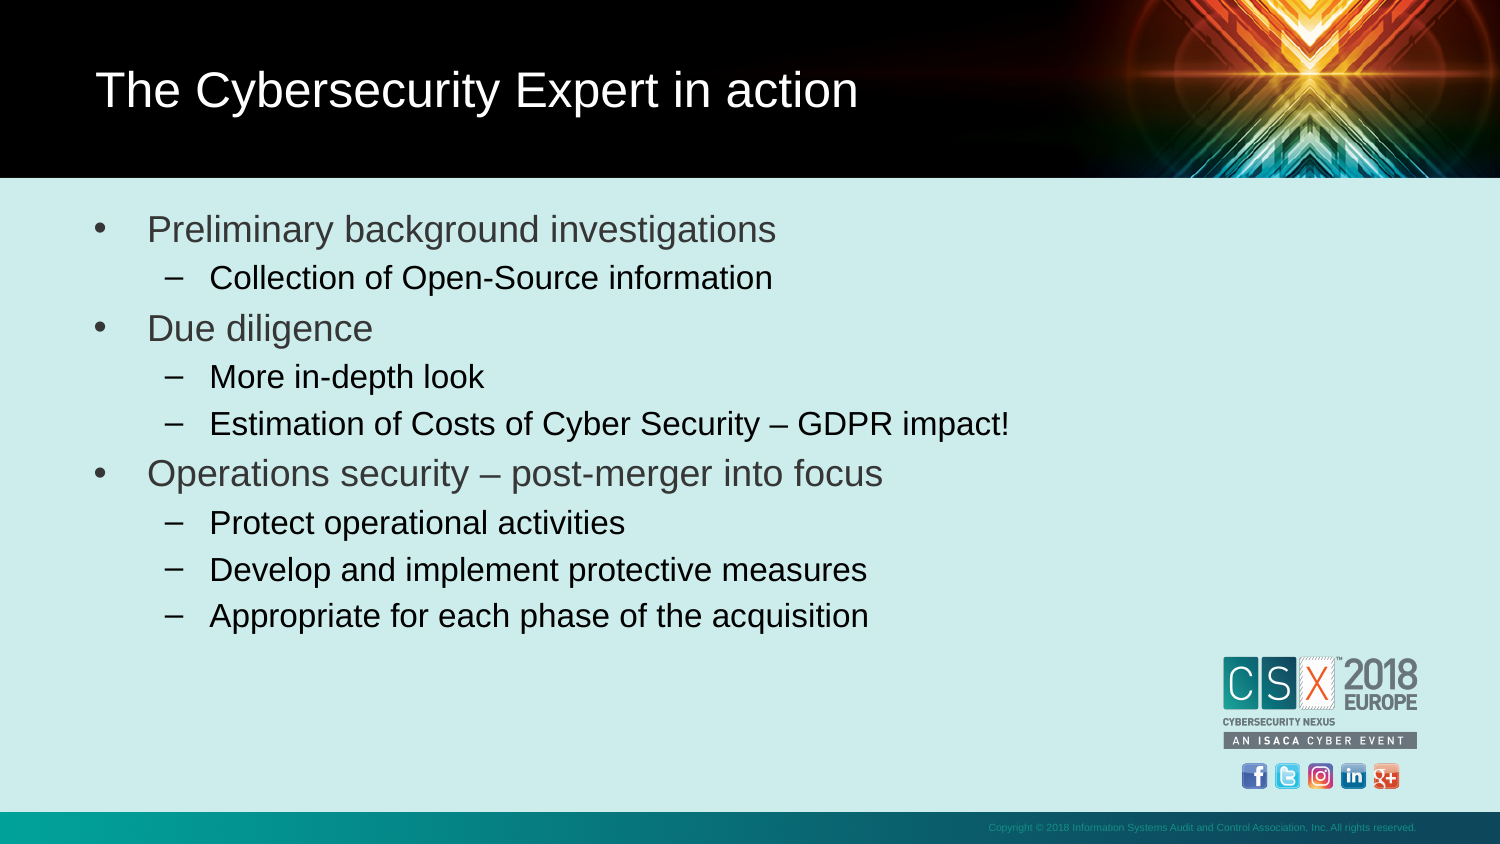

The Cybersecurity Expert in action
Preliminary background investigations
Collection of Open-Source information
Due diligence
More in-depth look
Estimation of Costs of Cyber Security – GDPR impact!
Operations security – post-merger into focus
Protect operational activities
Develop and implement protective measures
Appropriate for each phase of the acquisition